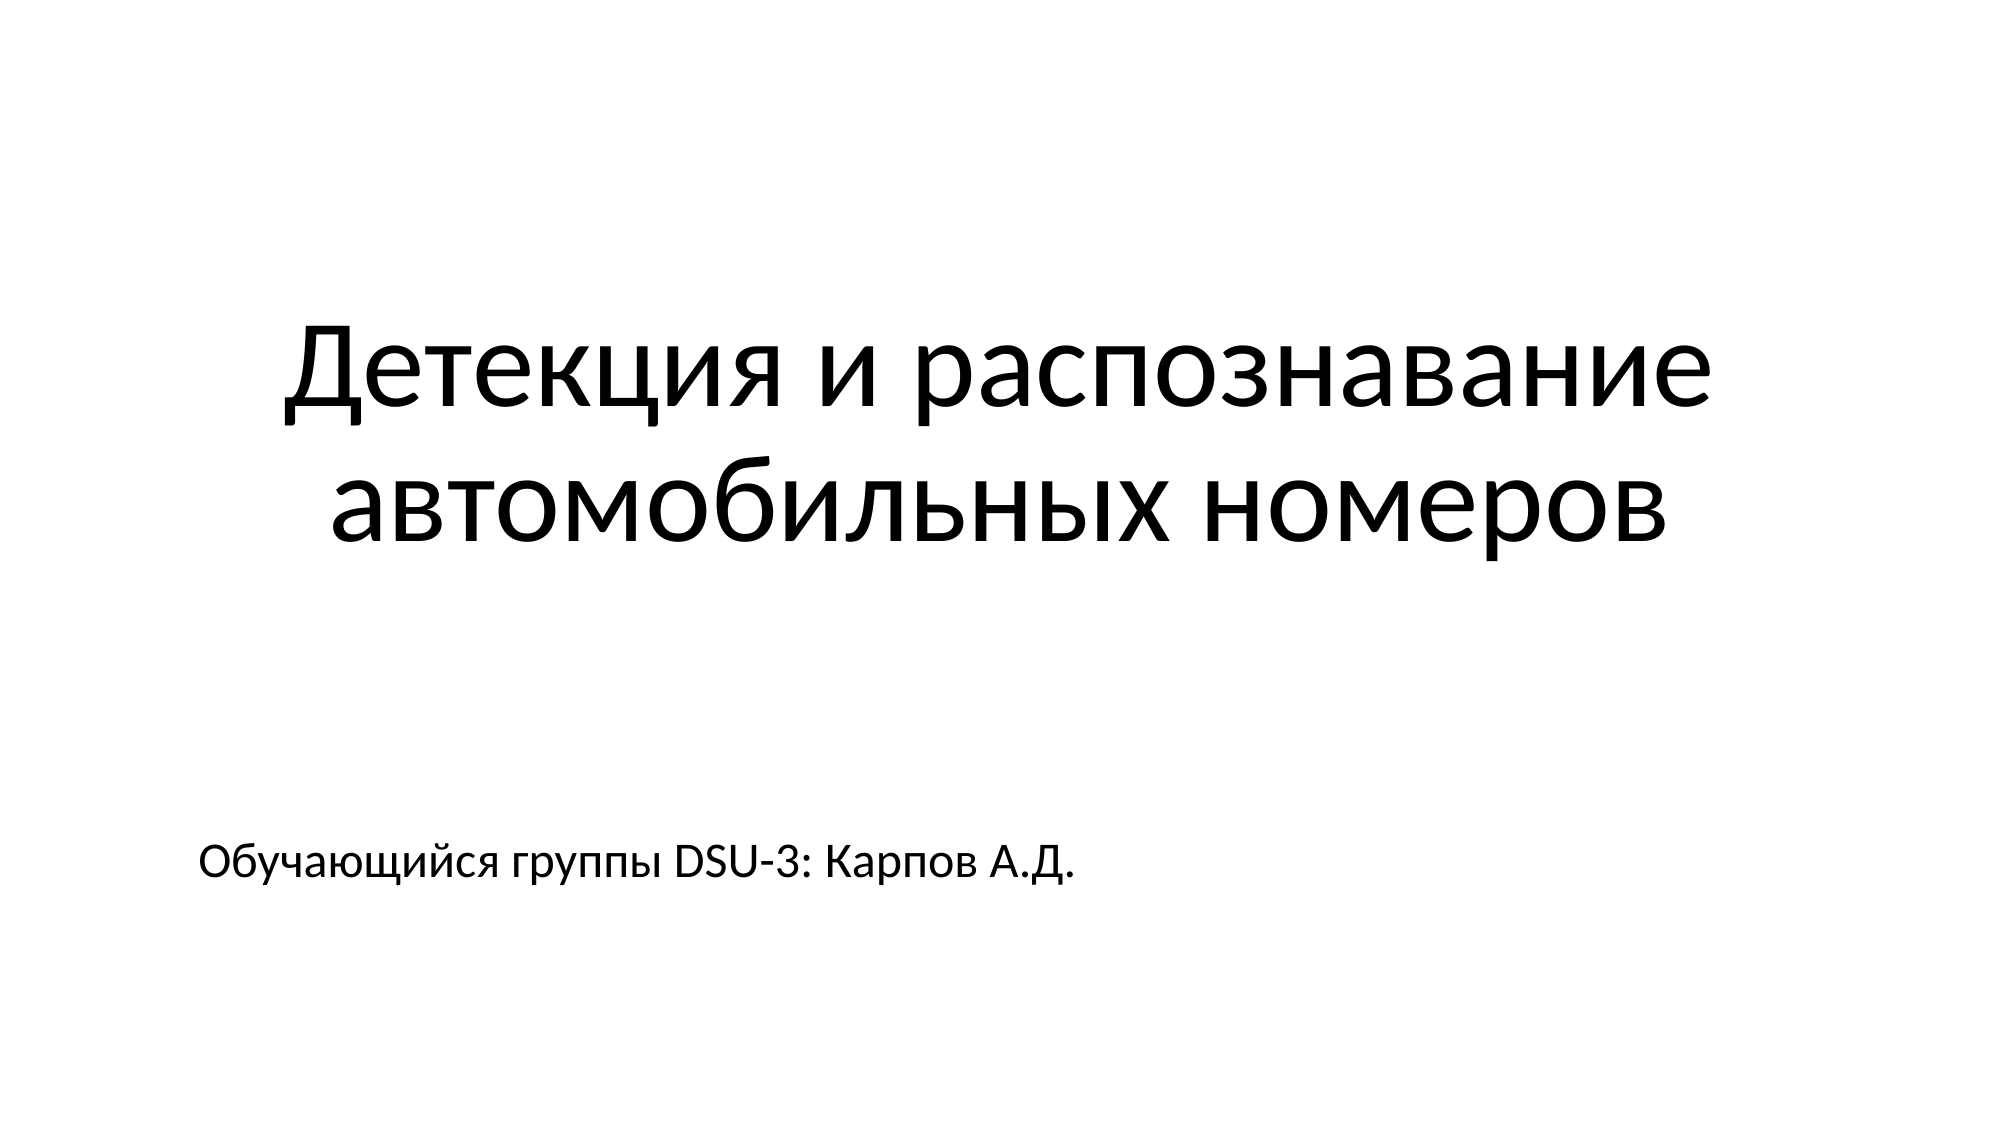

# Детекция и распознавание автомобильных номеров
Обучающийся группы DSU-3: Карпов А.Д.